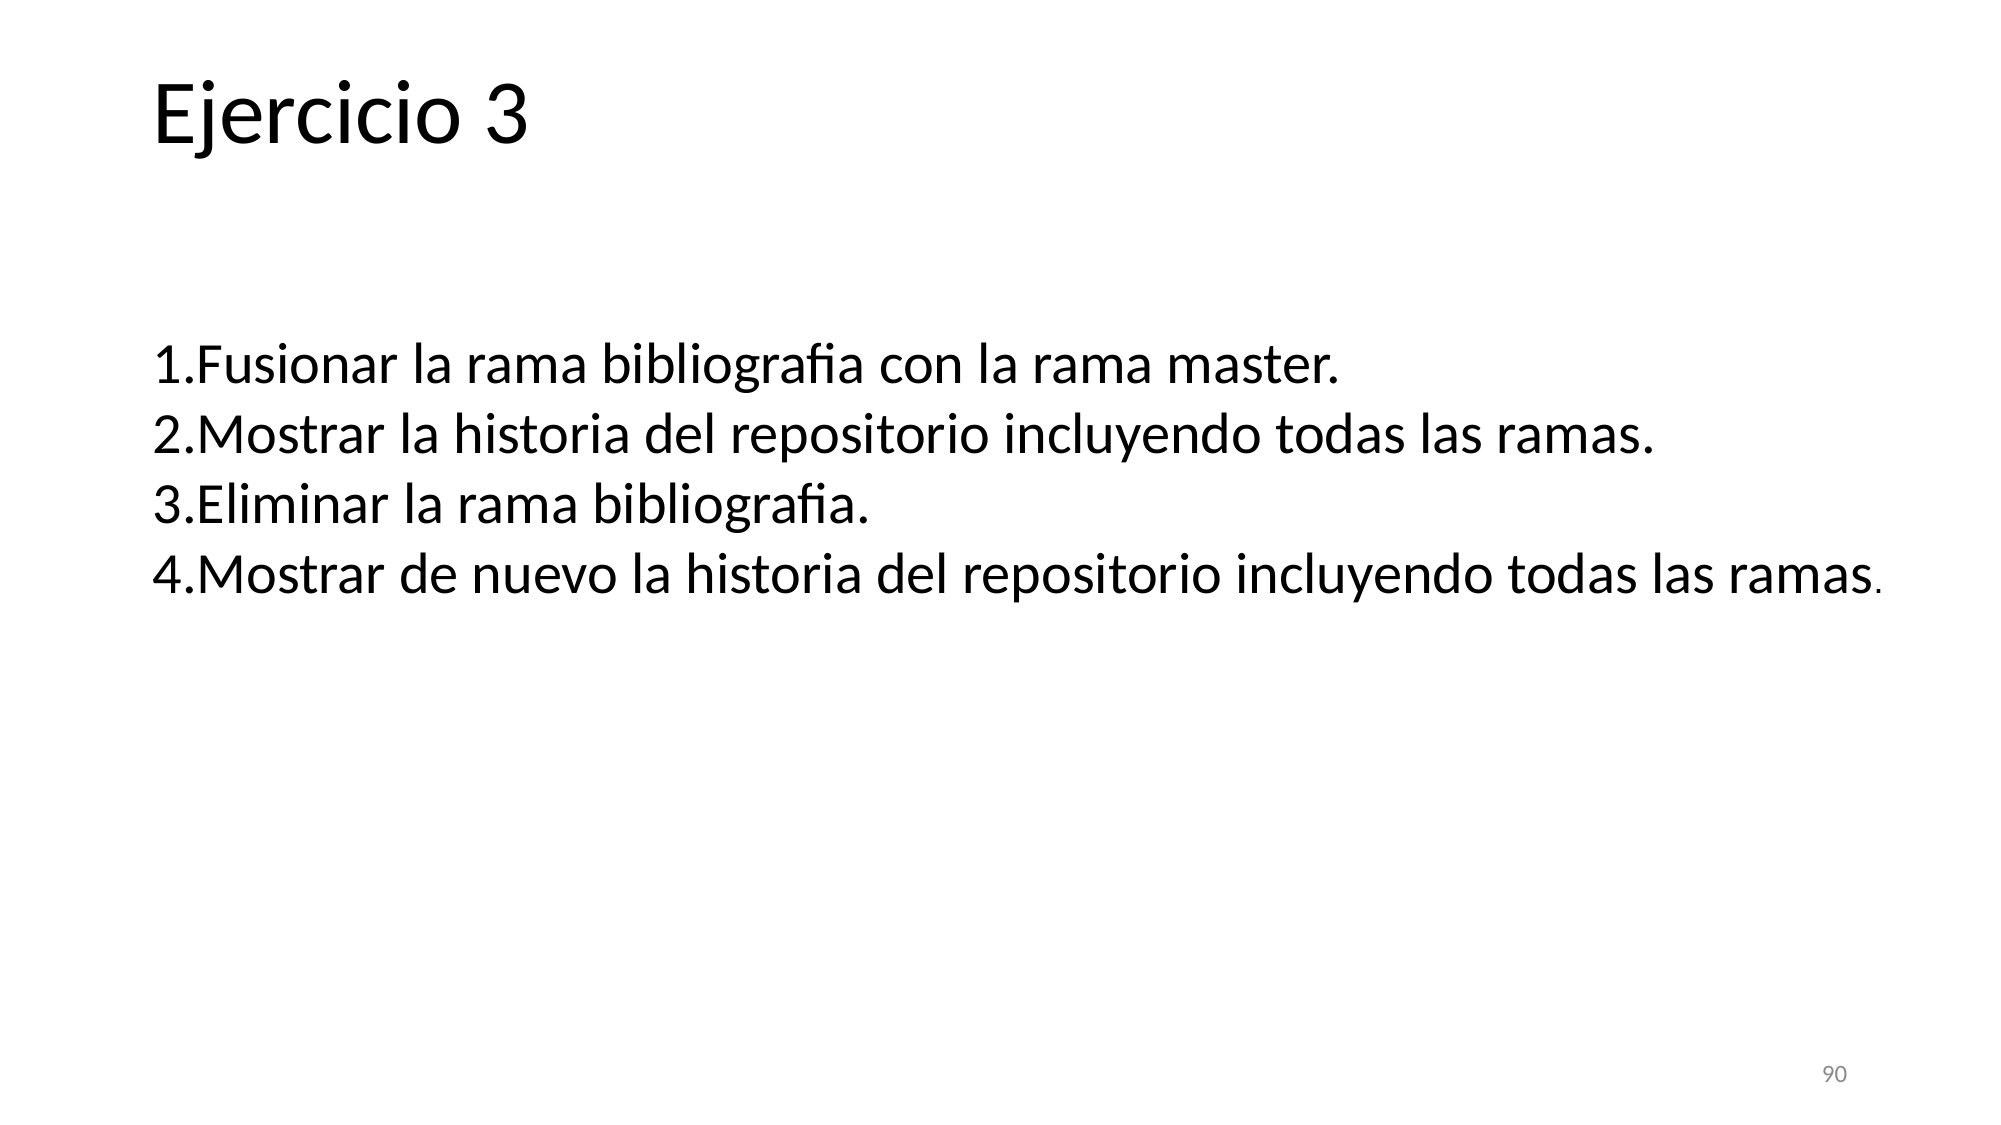

# Ejercicio 3

Fusionar la rama bibliografia con la rama master.
Mostrar la historia del repositorio incluyendo todas las ramas.
Eliminar la rama bibliografia.
Mostrar de nuevo la historia del repositorio incluyendo todas las ramas.

90